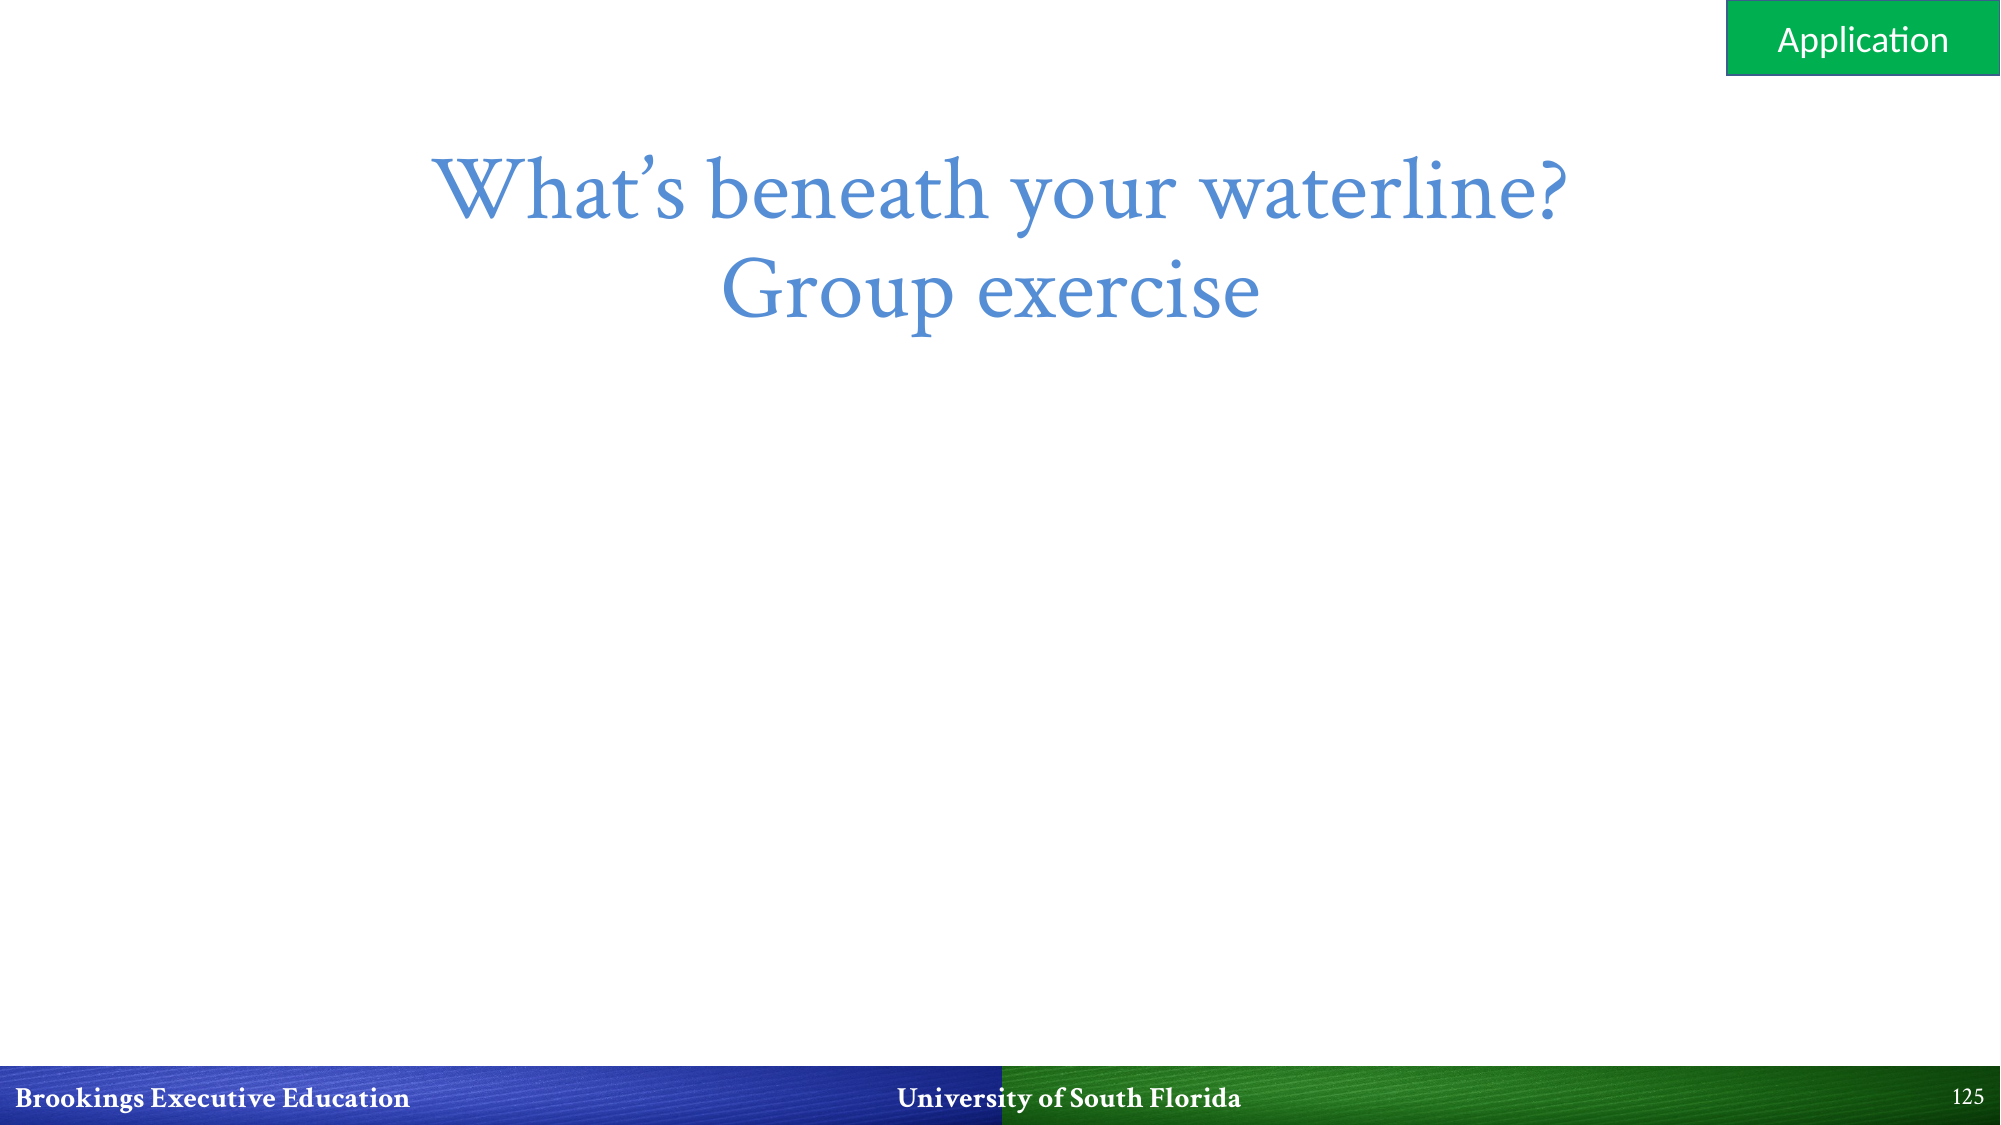

Application
# What’s beneath your waterline? Group exercise
125
Brookings Executive Education                              		                University of South Florida